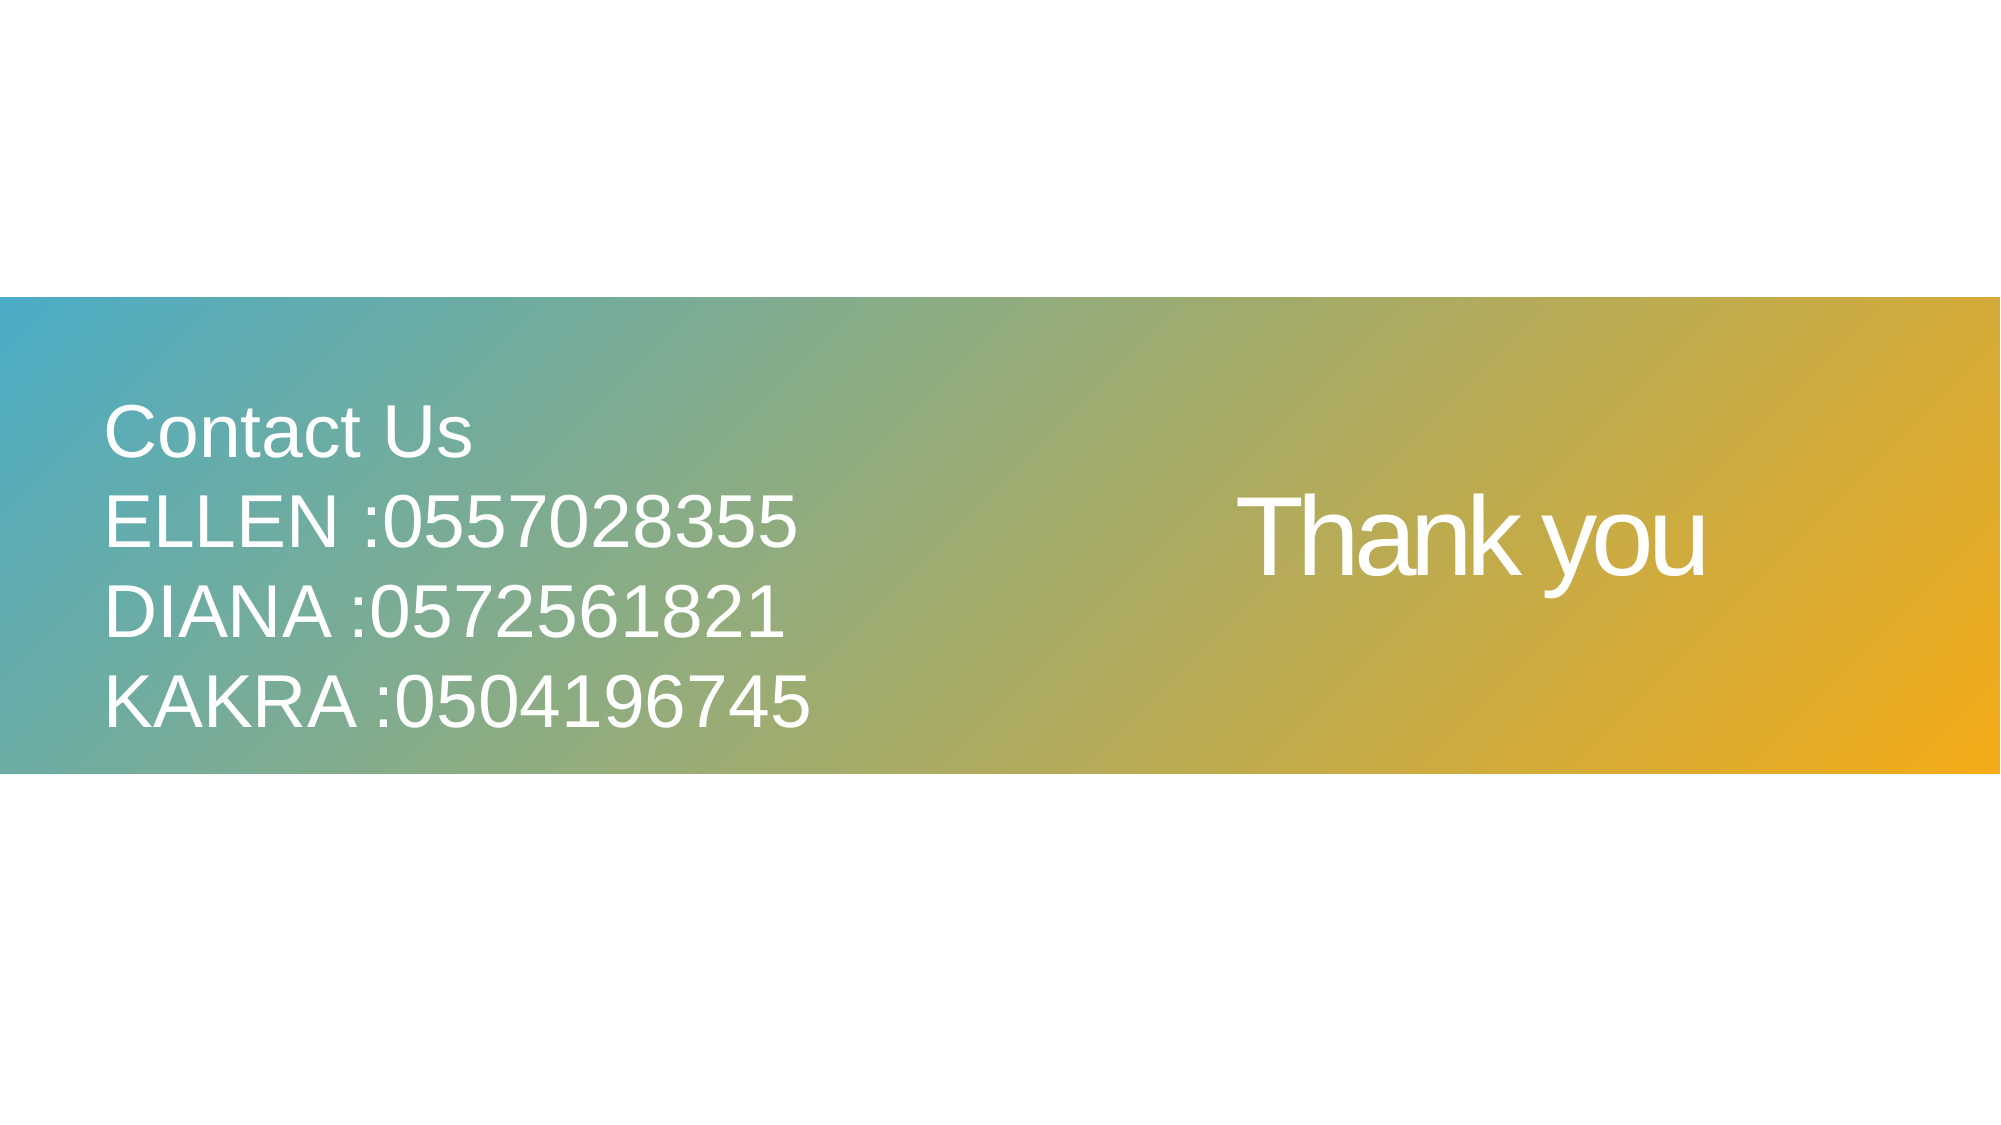

Contact Us
ELLEN :0557028355
DIANA :0572561821
KAKRA :0504196745
Thank you